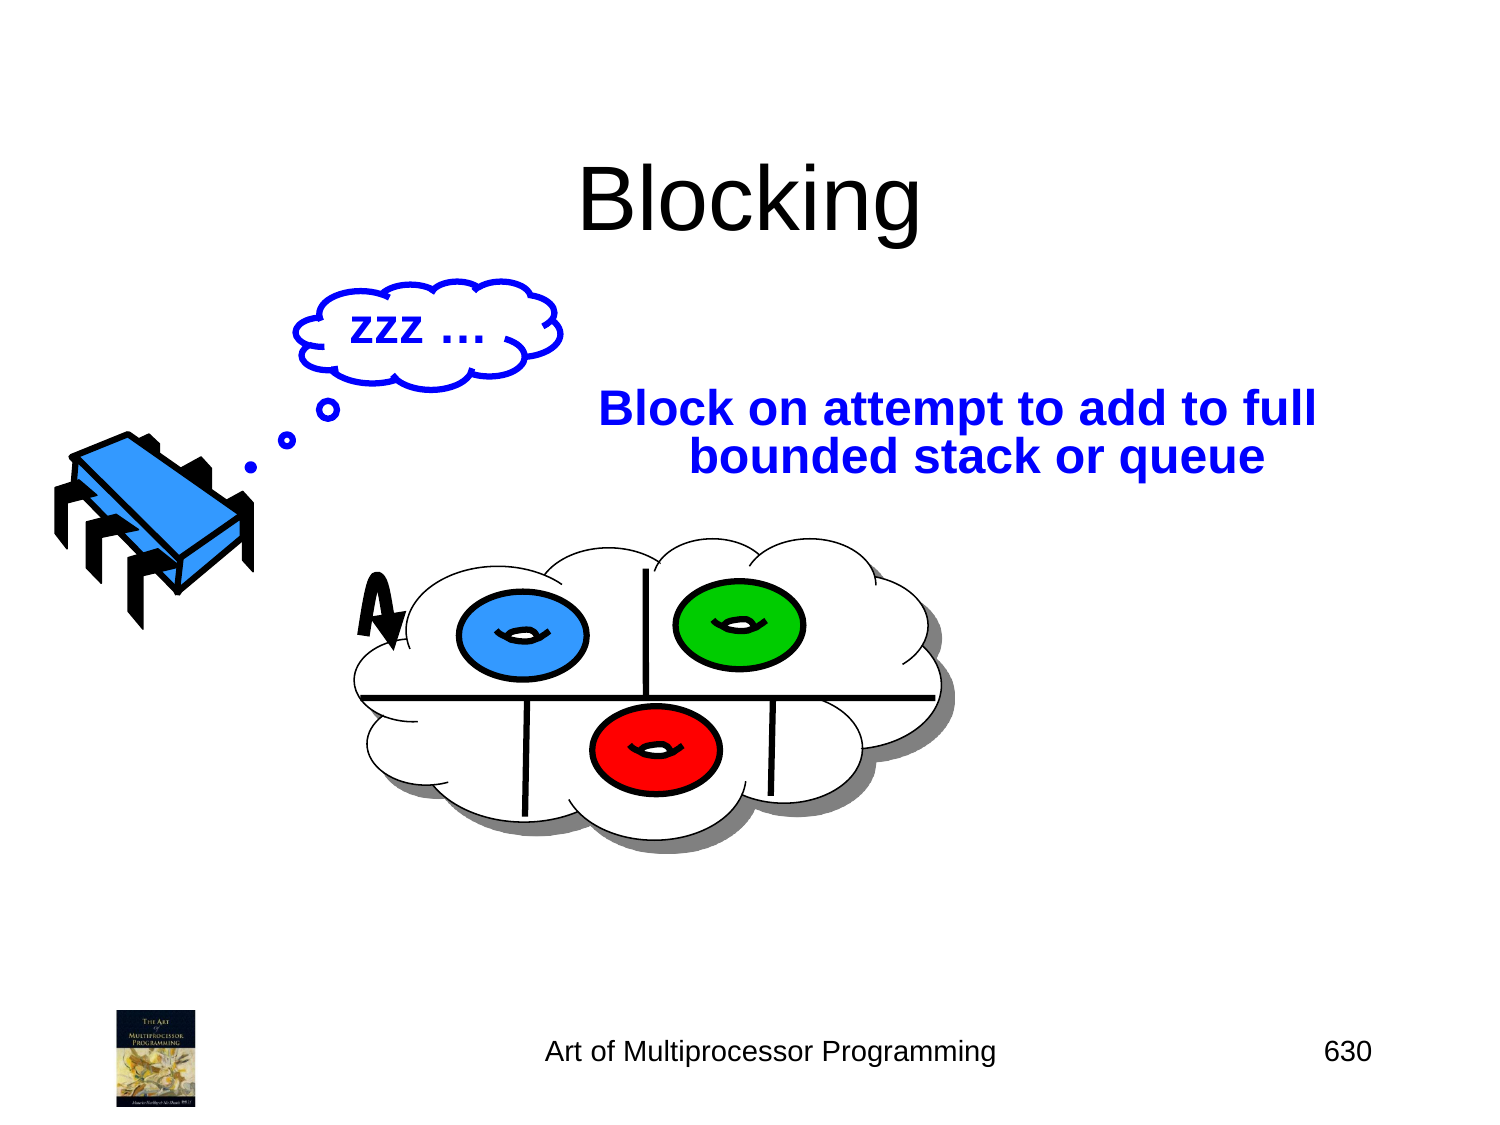

# Blocking
zzz …
Block on attempt to add to full bounded stack or queue

Art of Multiprocessor Programming
630